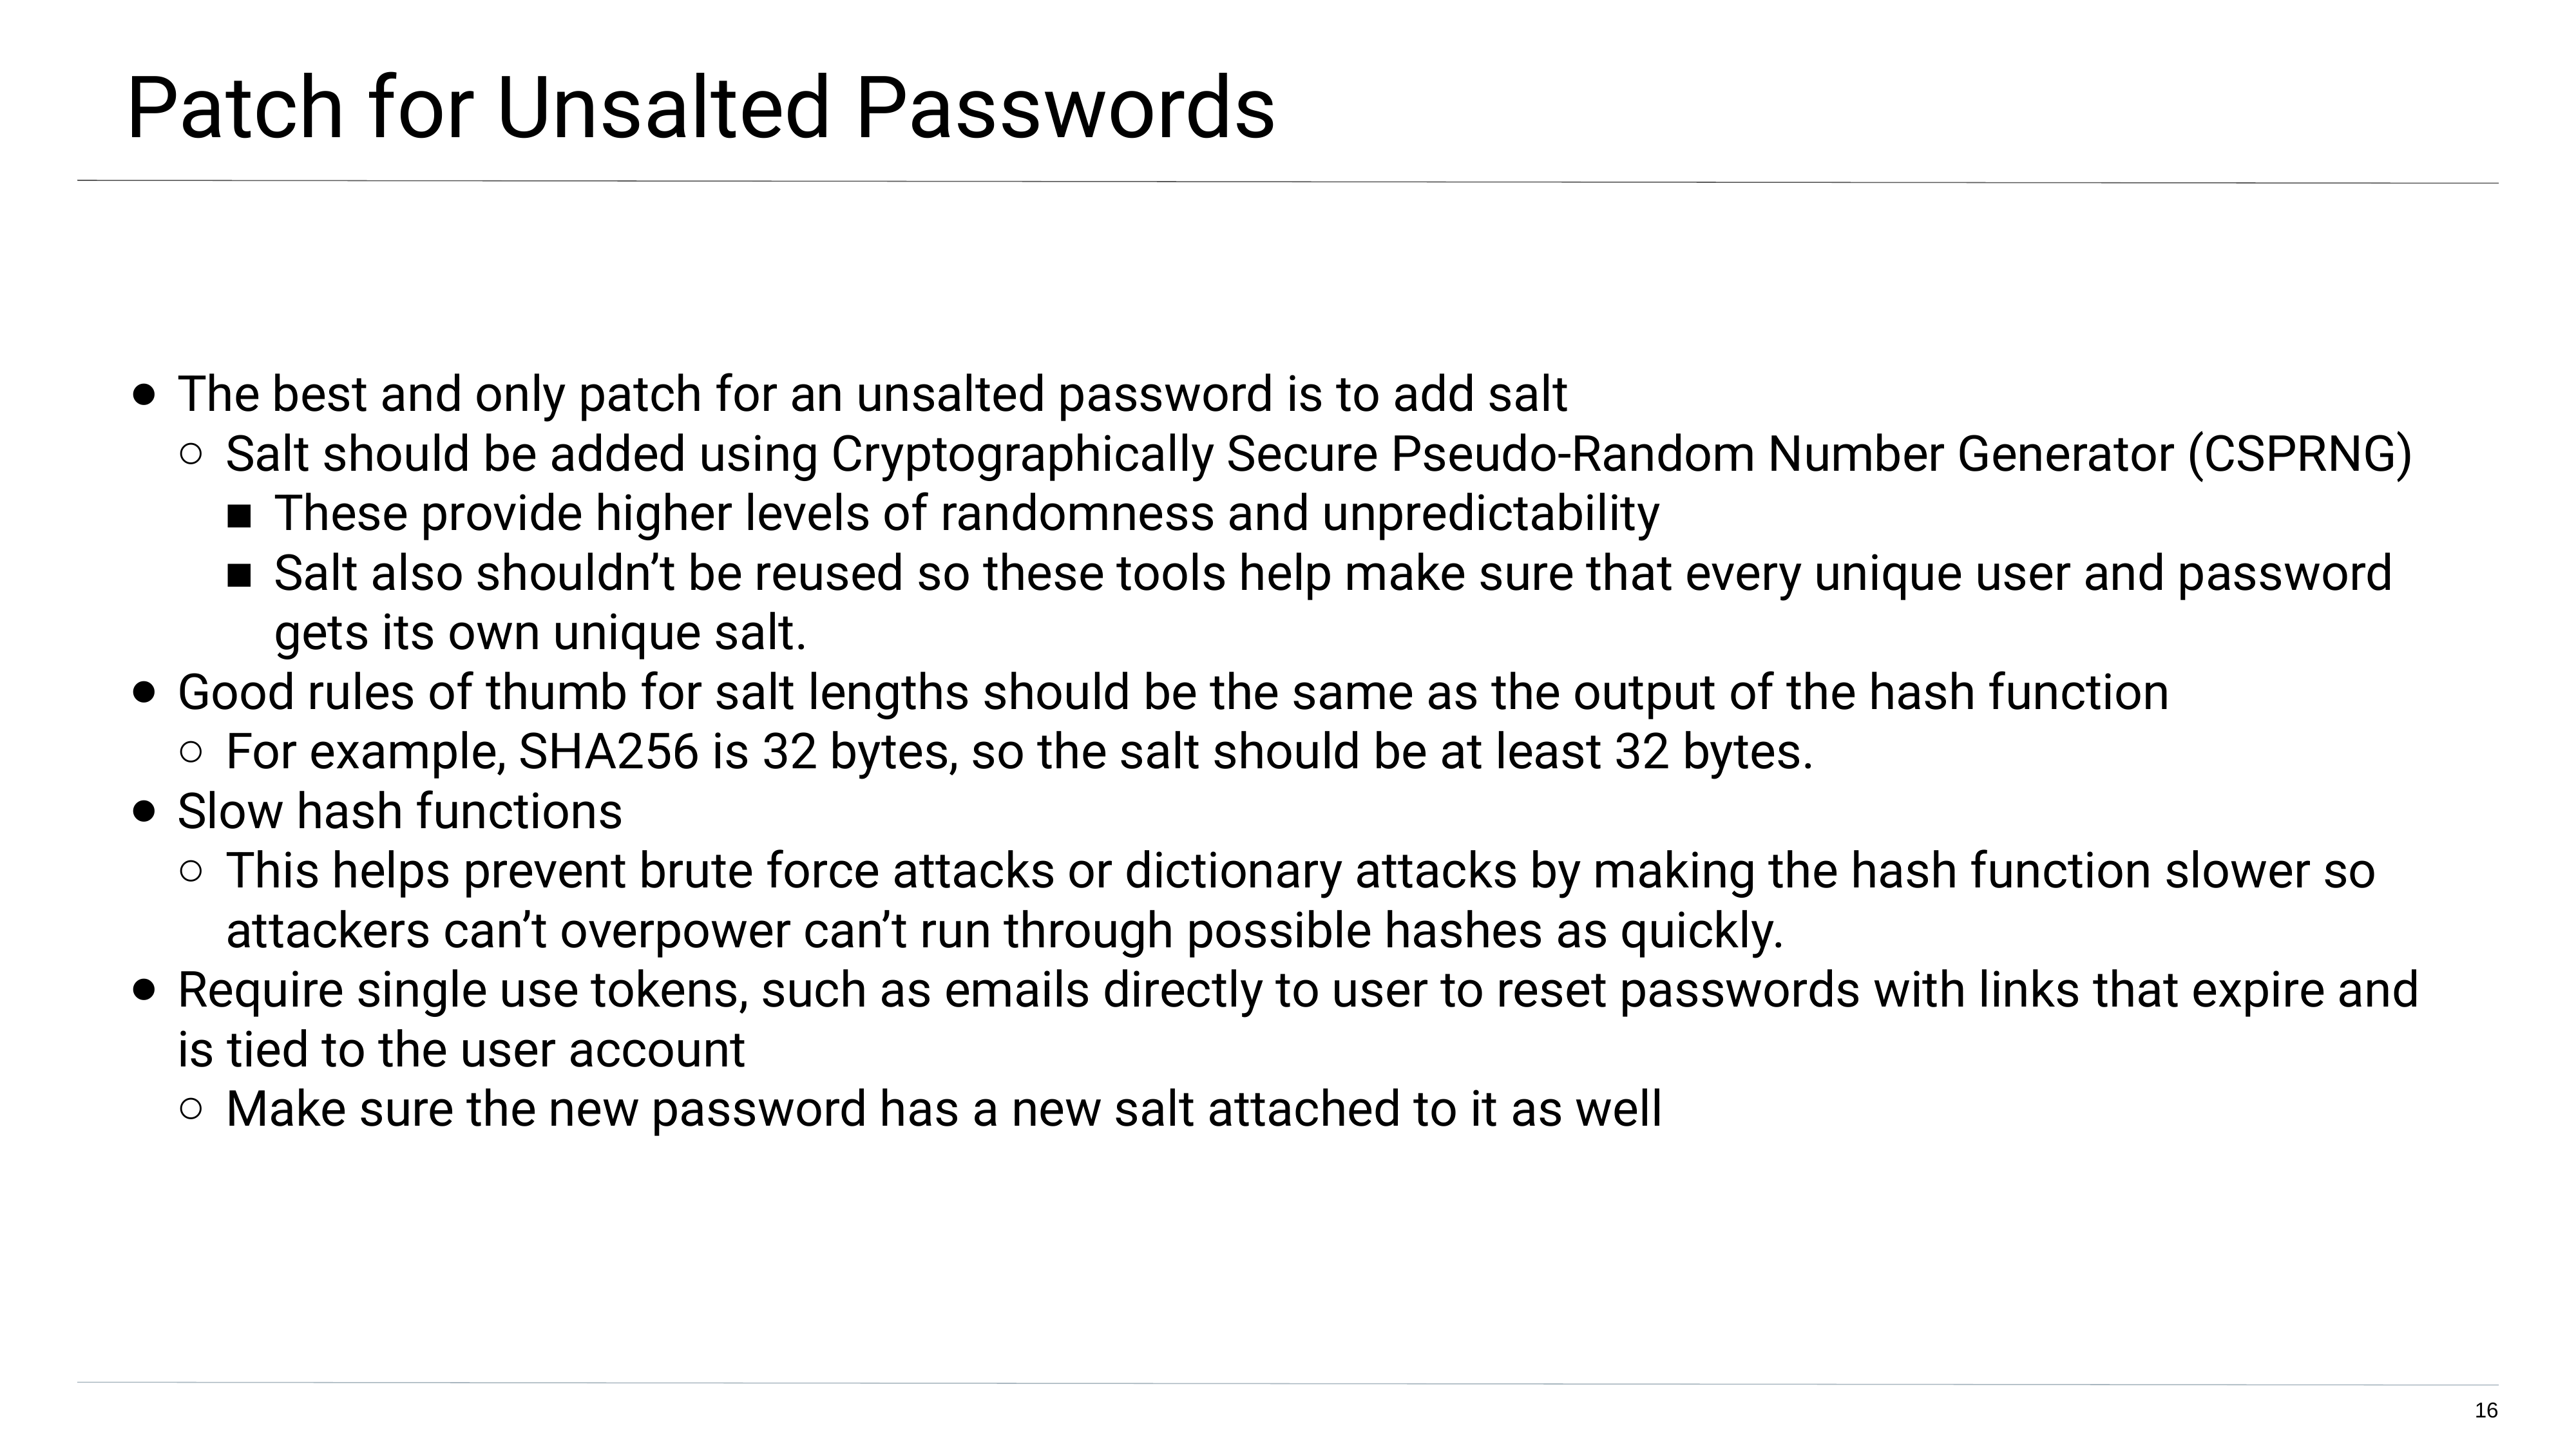

# Patch for Unsalted Passwords

The best and only patch for an unsalted password is to add salt
Salt should be added using Cryptographically Secure Pseudo-Random Number Generator (CSPRNG)
These provide higher levels of randomness and unpredictability
Salt also shouldn’t be reused so these tools help make sure that every unique user and password gets its own unique salt.
Good rules of thumb for salt lengths should be the same as the output of the hash function
For example, SHA256 is 32 bytes, so the salt should be at least 32 bytes.
Slow hash functions
This helps prevent brute force attacks or dictionary attacks by making the hash function slower so attackers can’t overpower can’t run through possible hashes as quickly.
Require single use tokens, such as emails directly to user to reset passwords with links that expire and is tied to the user account
Make sure the new password has a new salt attached to it as well

16